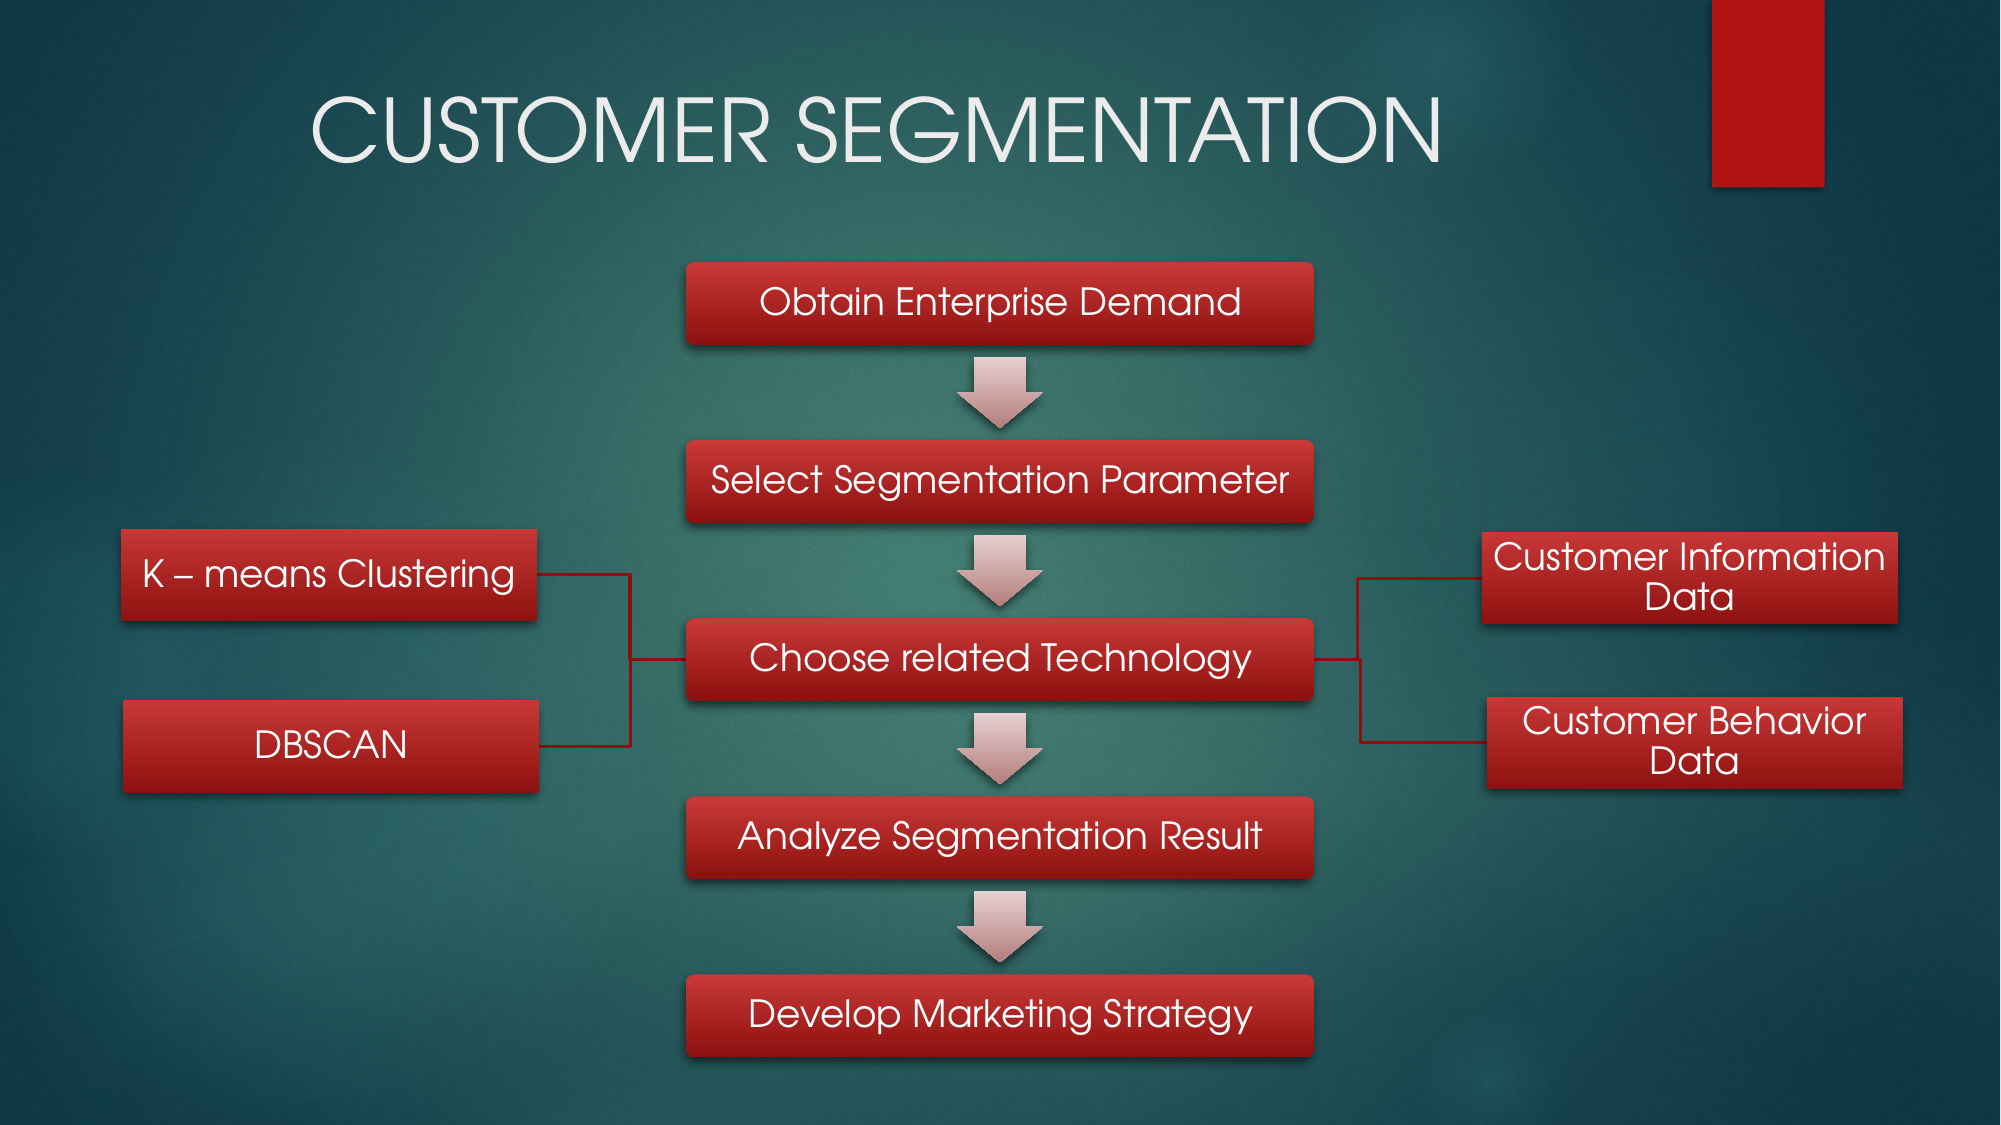

# CUSTOMER SEGMENTATION
Obtain Enterprise Demand

Select Segmentation Parameter

Choose related Technology

Analyze Segmentation Result

Develop Marketing Strategy

a
K – means Clustering
DBSCAN

a
Customer Information Data
Customer Behavior Data